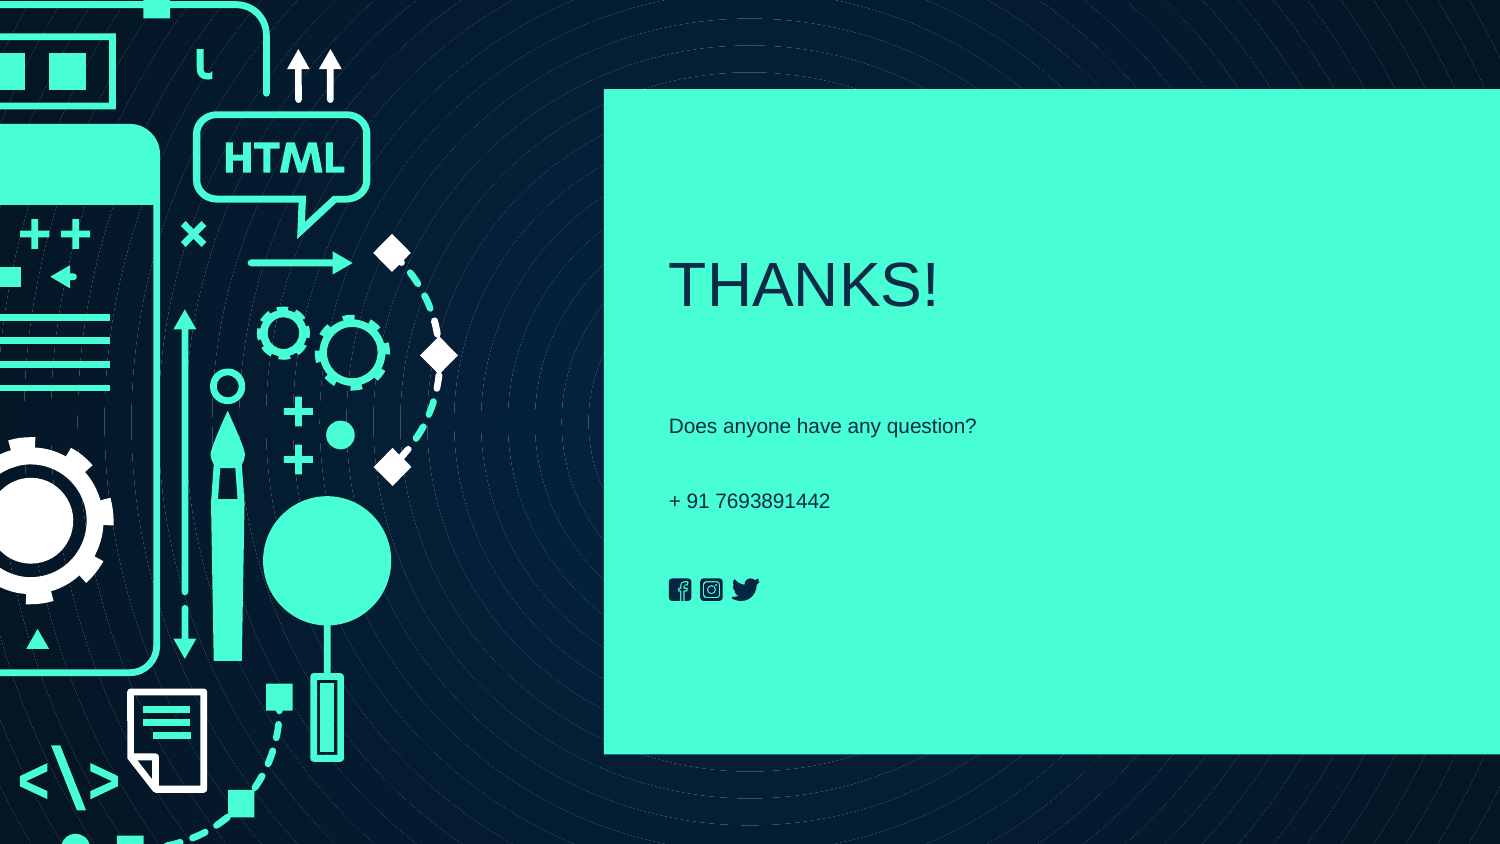

# THANKS!
Does anyone have any question?

addyouremail@freepik.com
+ 91 7693891442